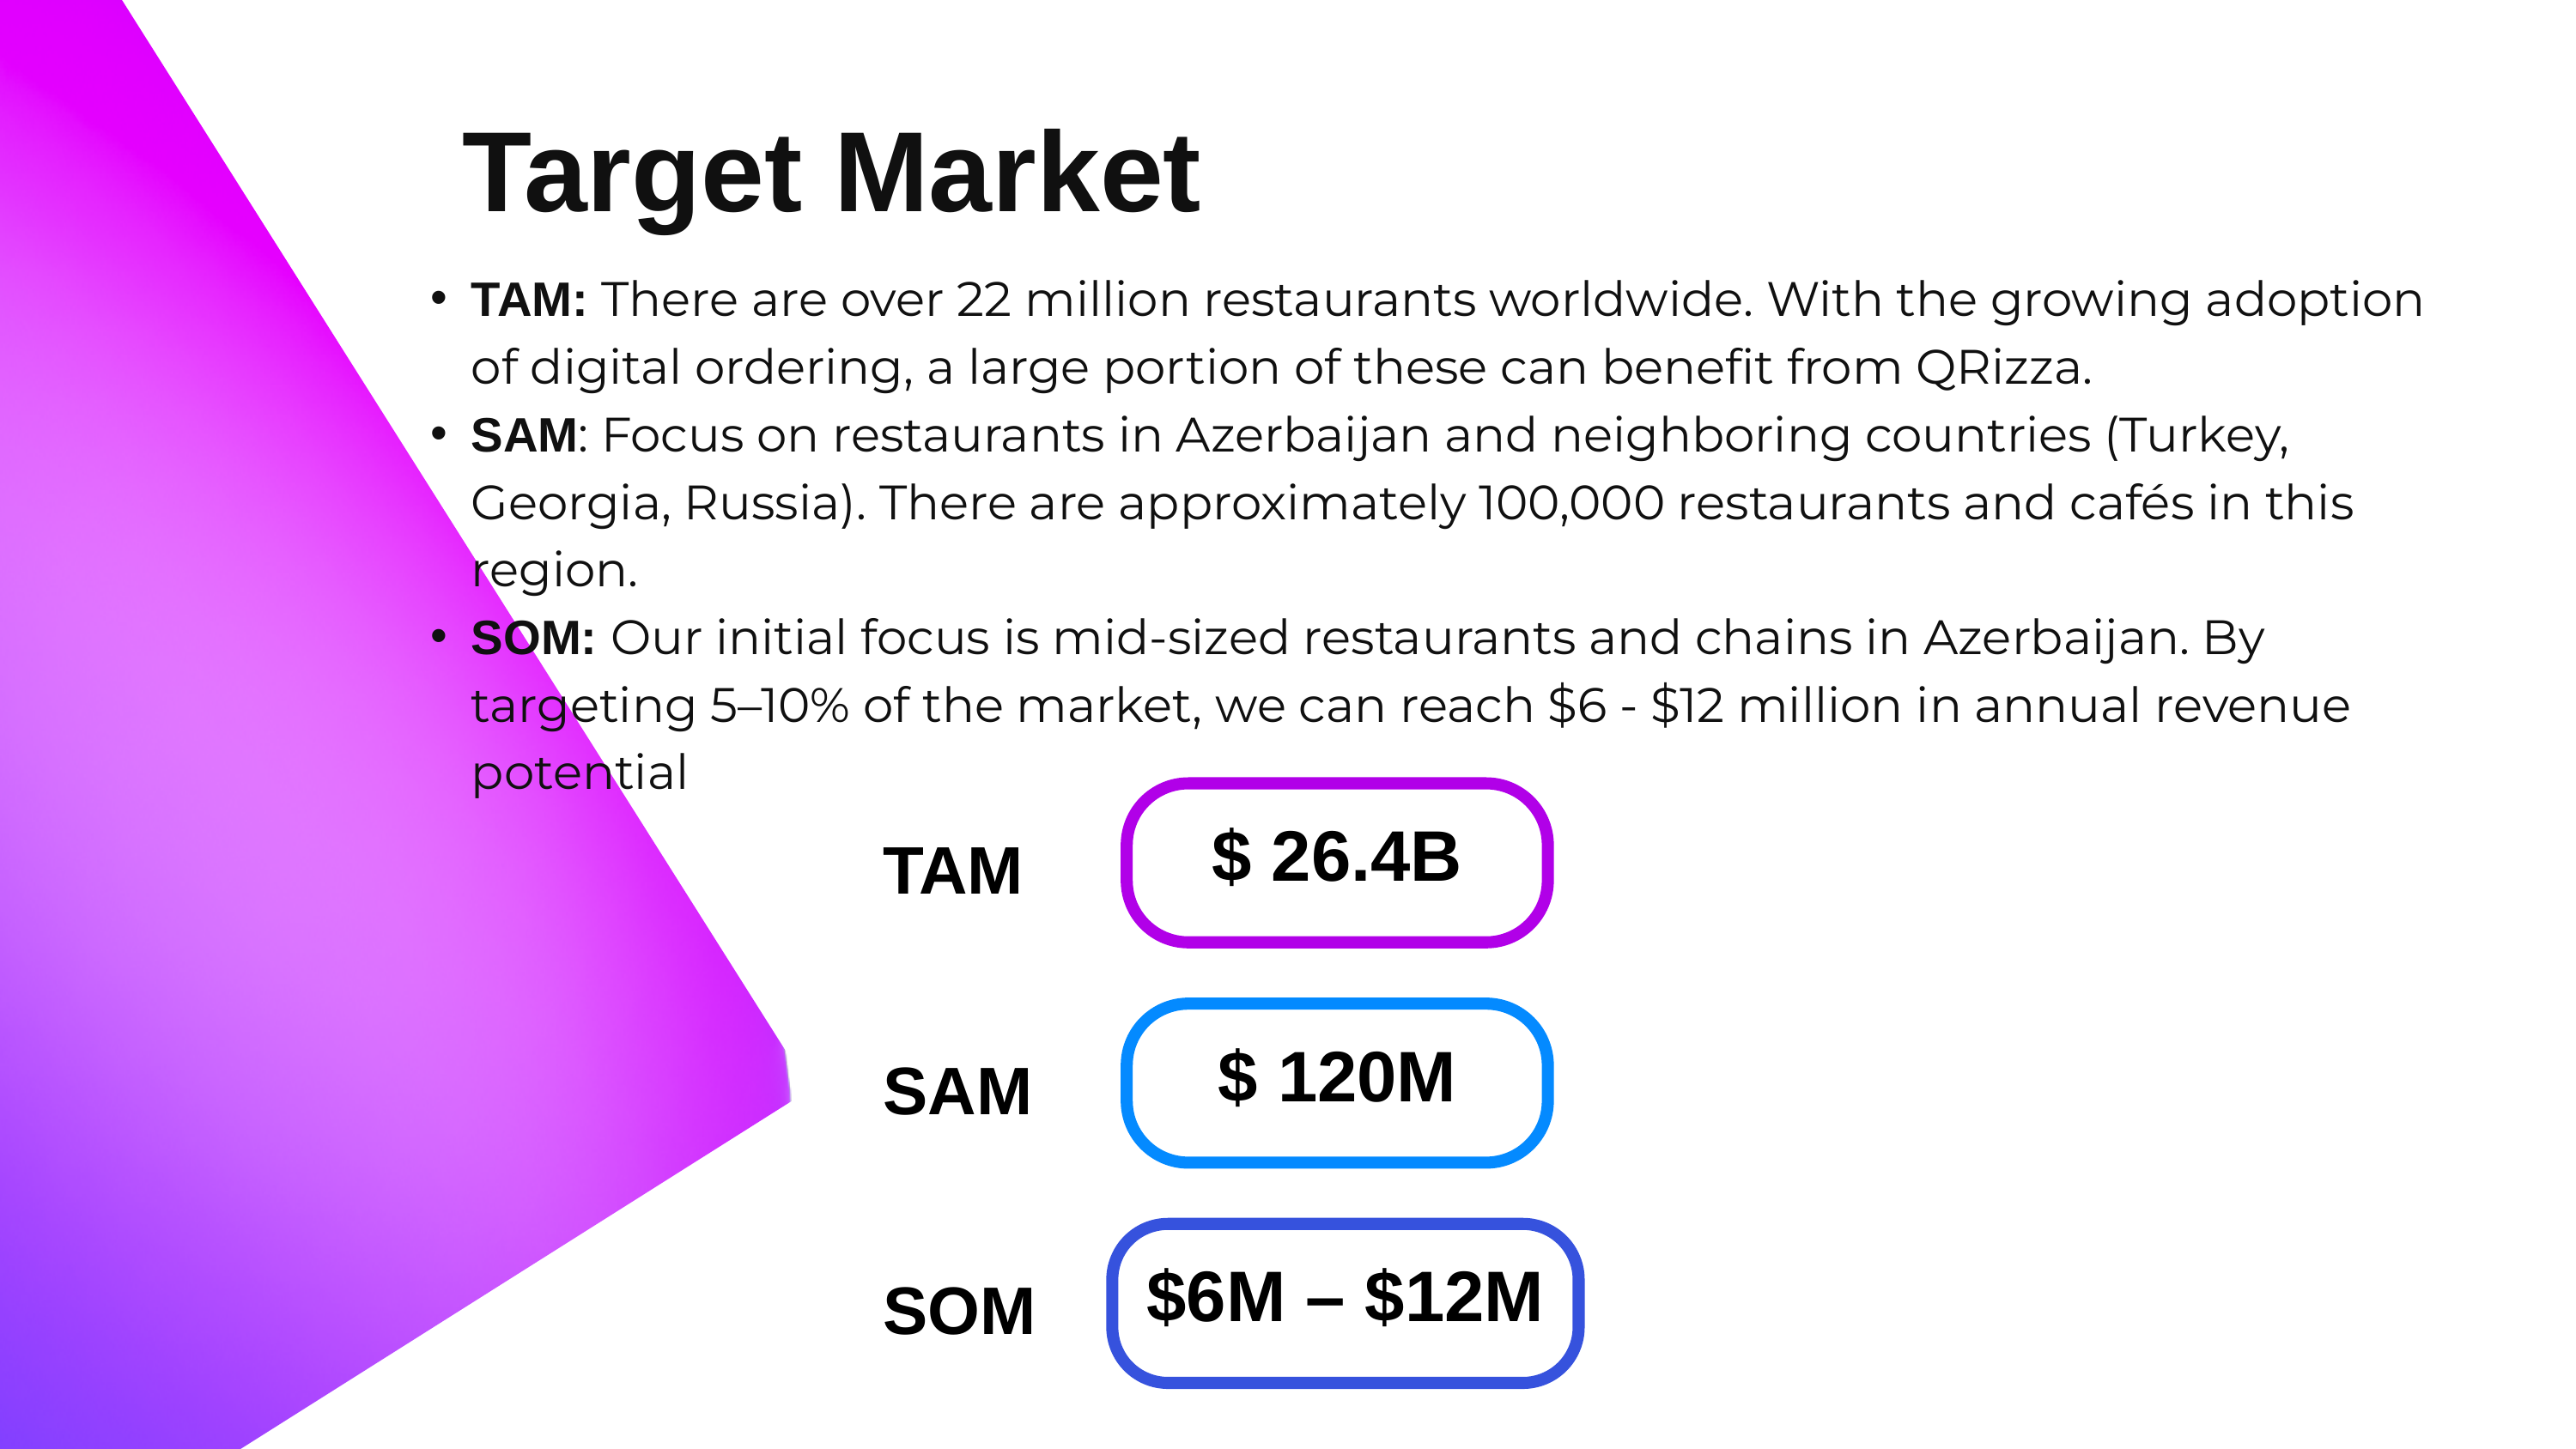

Target Market
TAM: There are over 22 million restaurants worldwide. With the growing adoption of digital ordering, a large portion of these can benefit from QRizza.
SAM: Focus on restaurants in Azerbaijan and neighboring countries (Turkey, Georgia, Russia). There are approximately 100,000 restaurants and cafés in this region.
SOM: Our initial focus is mid-sized restaurants and chains in Azerbaijan. By targeting 5–10% of the market, we can reach $6 - $12 million in annual revenue potential

$ 26.4B
TAM

$ 120M
SAM

$6M – $12M
SOM